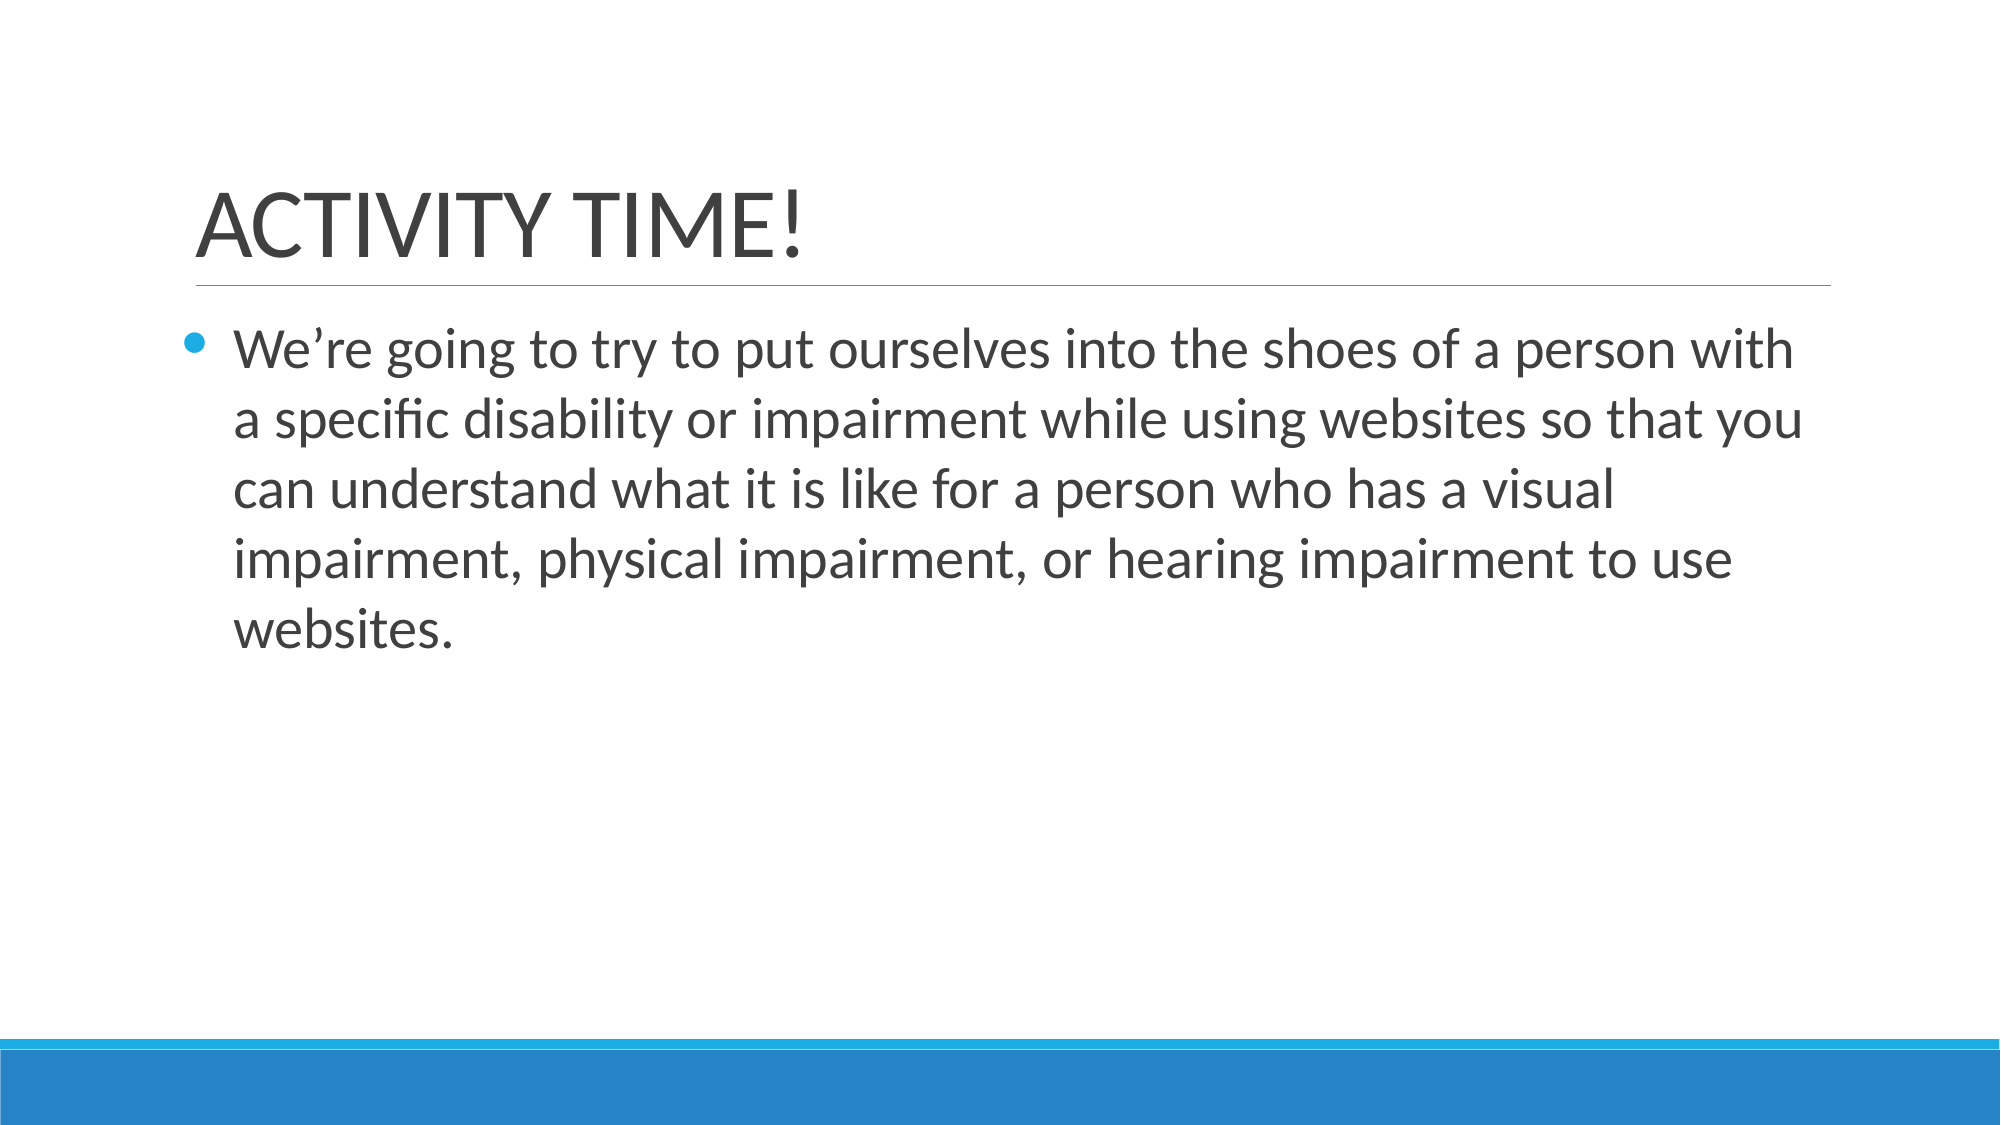

# ACTIVITY TIME!
We’re going to try to put ourselves into the shoes of a person with a specific disability or impairment while using websites so that you can understand what it is like for a person who has a visual impairment, physical impairment, or hearing impairment to use websites.